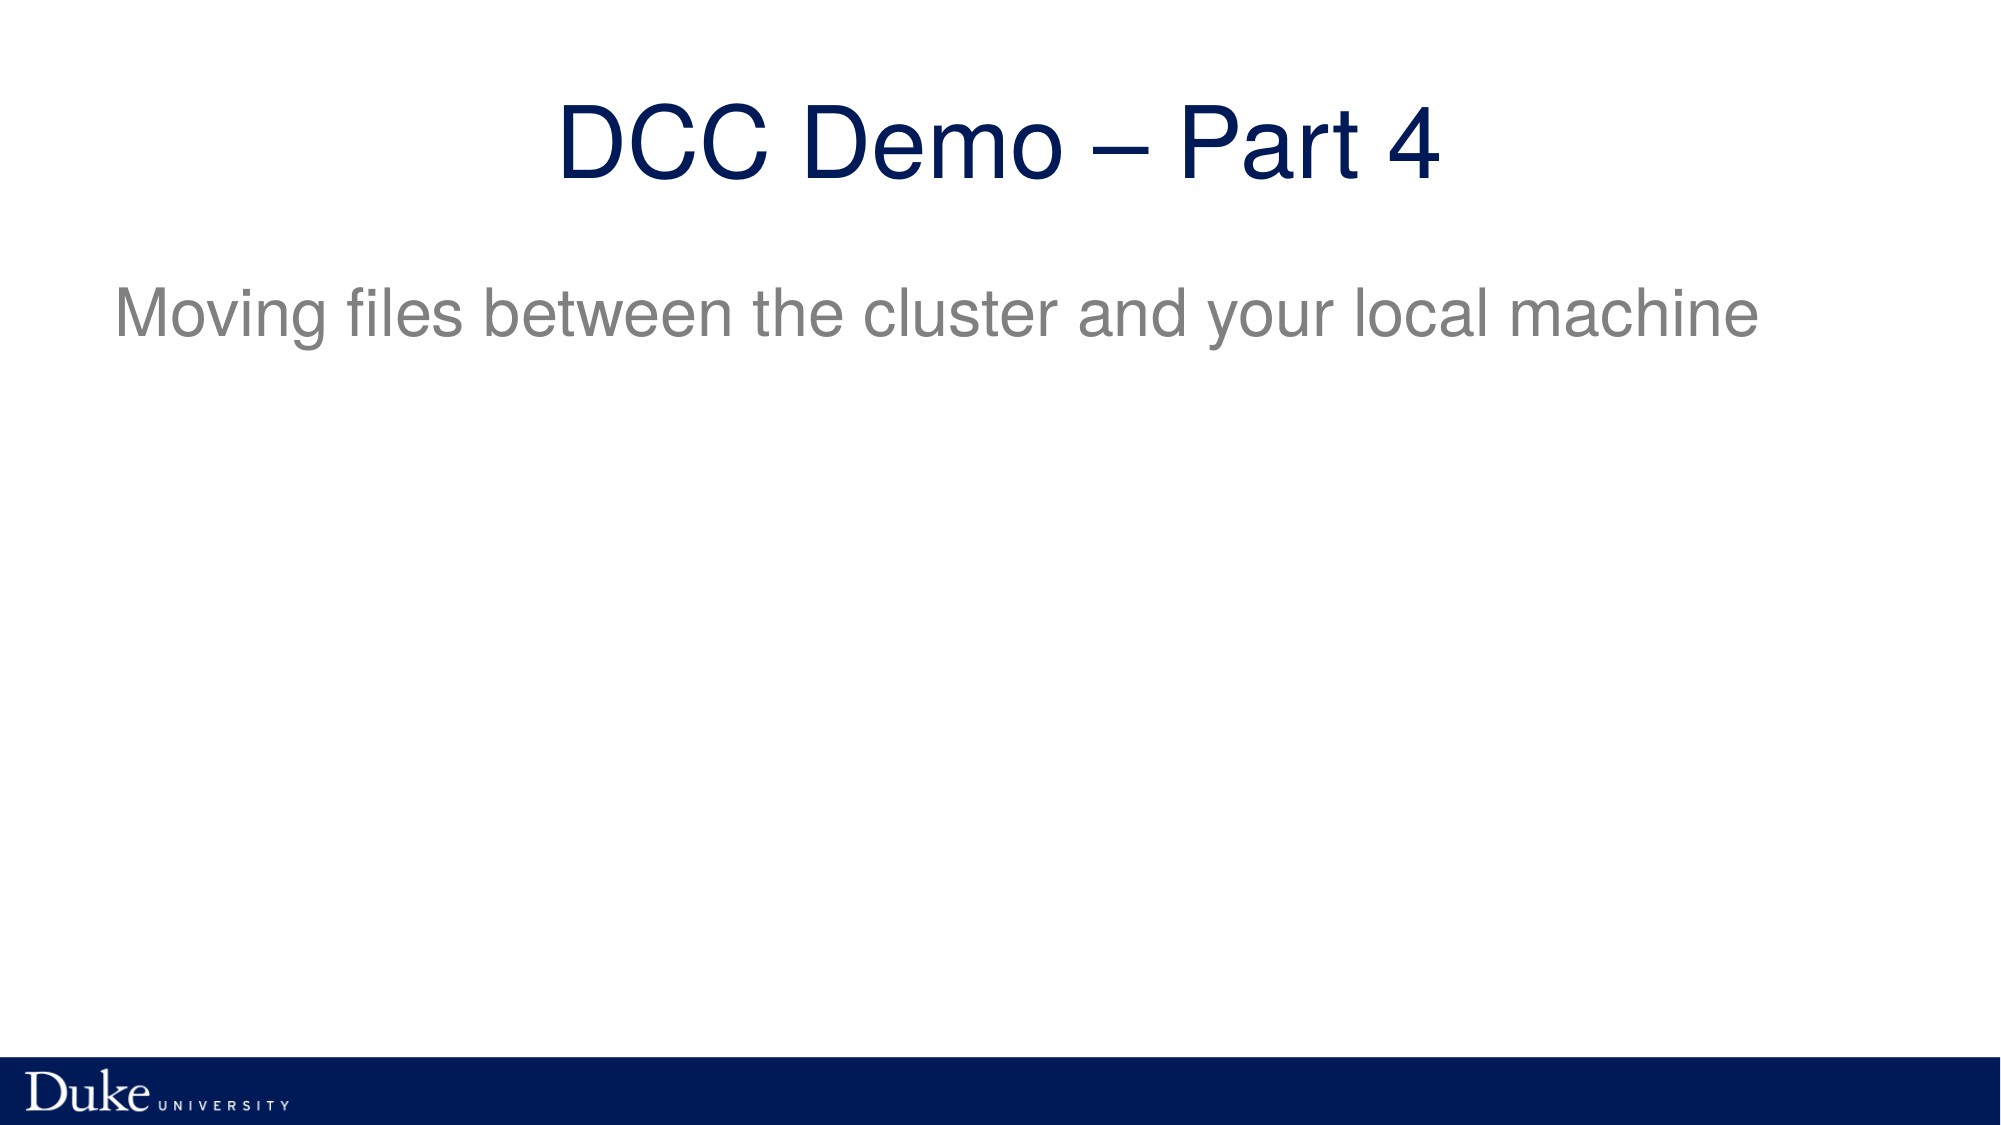

# DCC Demo – Part 4
Moving files between the cluster and your local machine